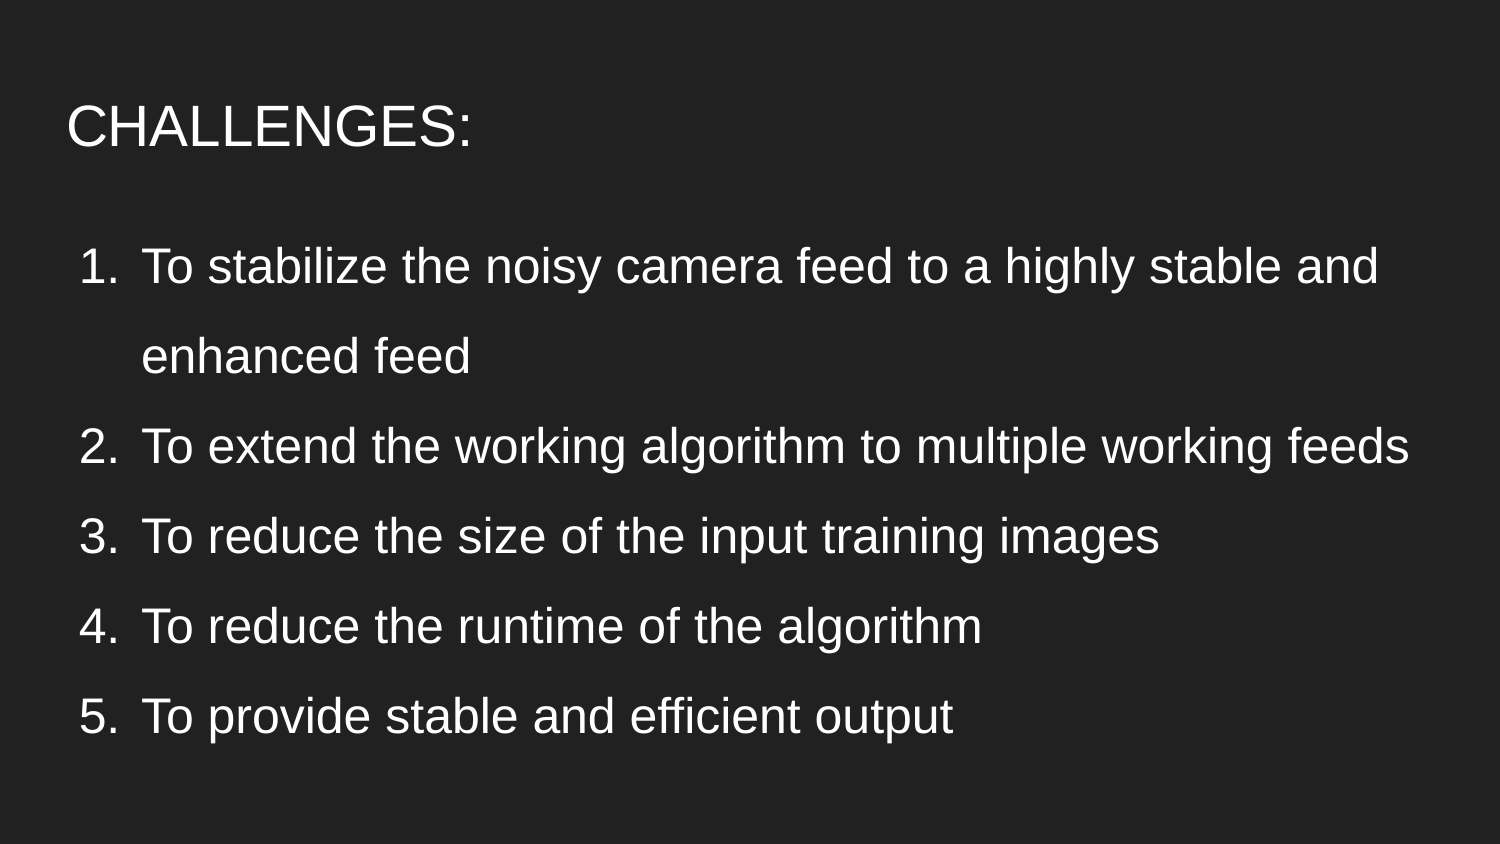

# CHALLENGES:
To stabilize the noisy camera feed to a highly stable and enhanced feed
To extend the working algorithm to multiple working feeds
To reduce the size of the input training images
To reduce the runtime of the algorithm
To provide stable and efficient output